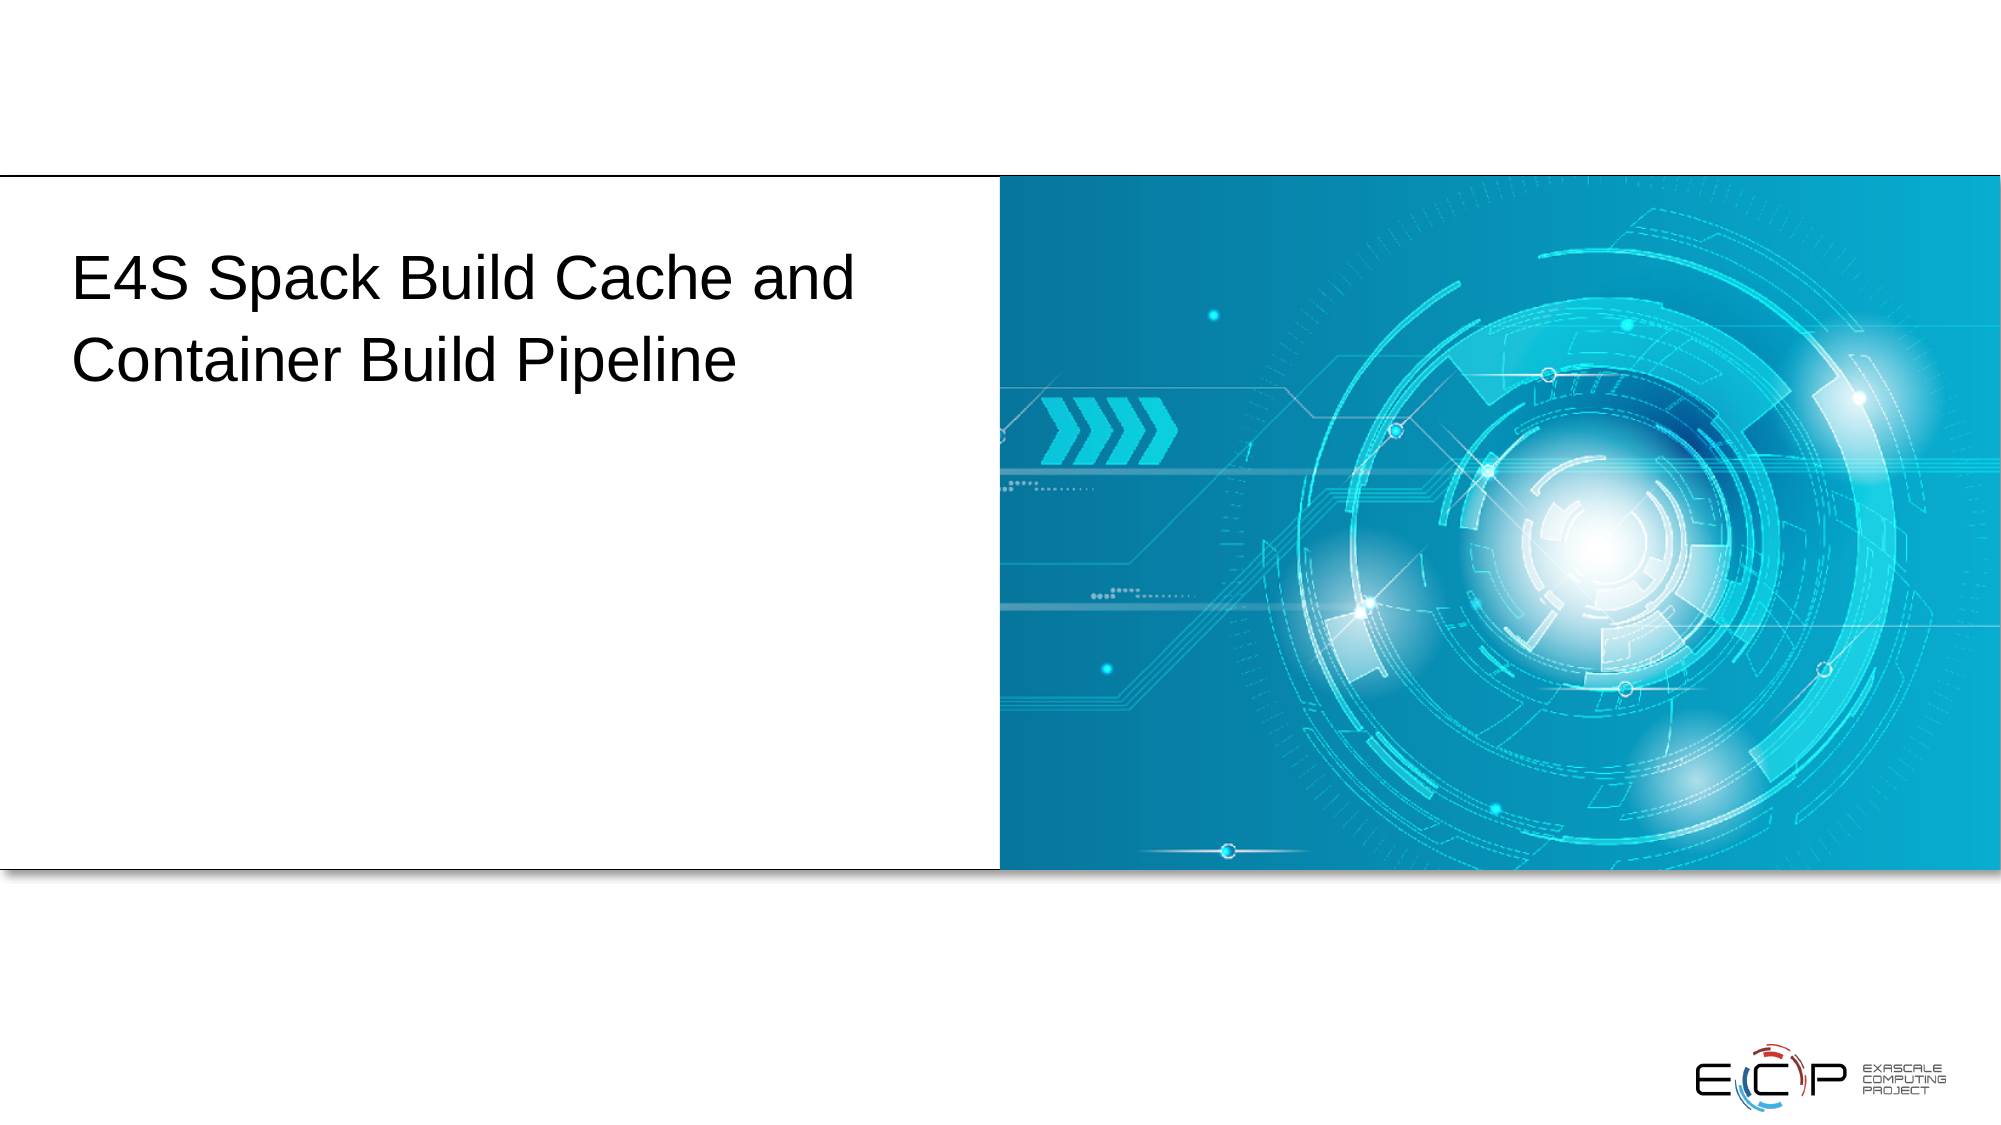

# E4S Spack Build Cache and Container Build Pipeline